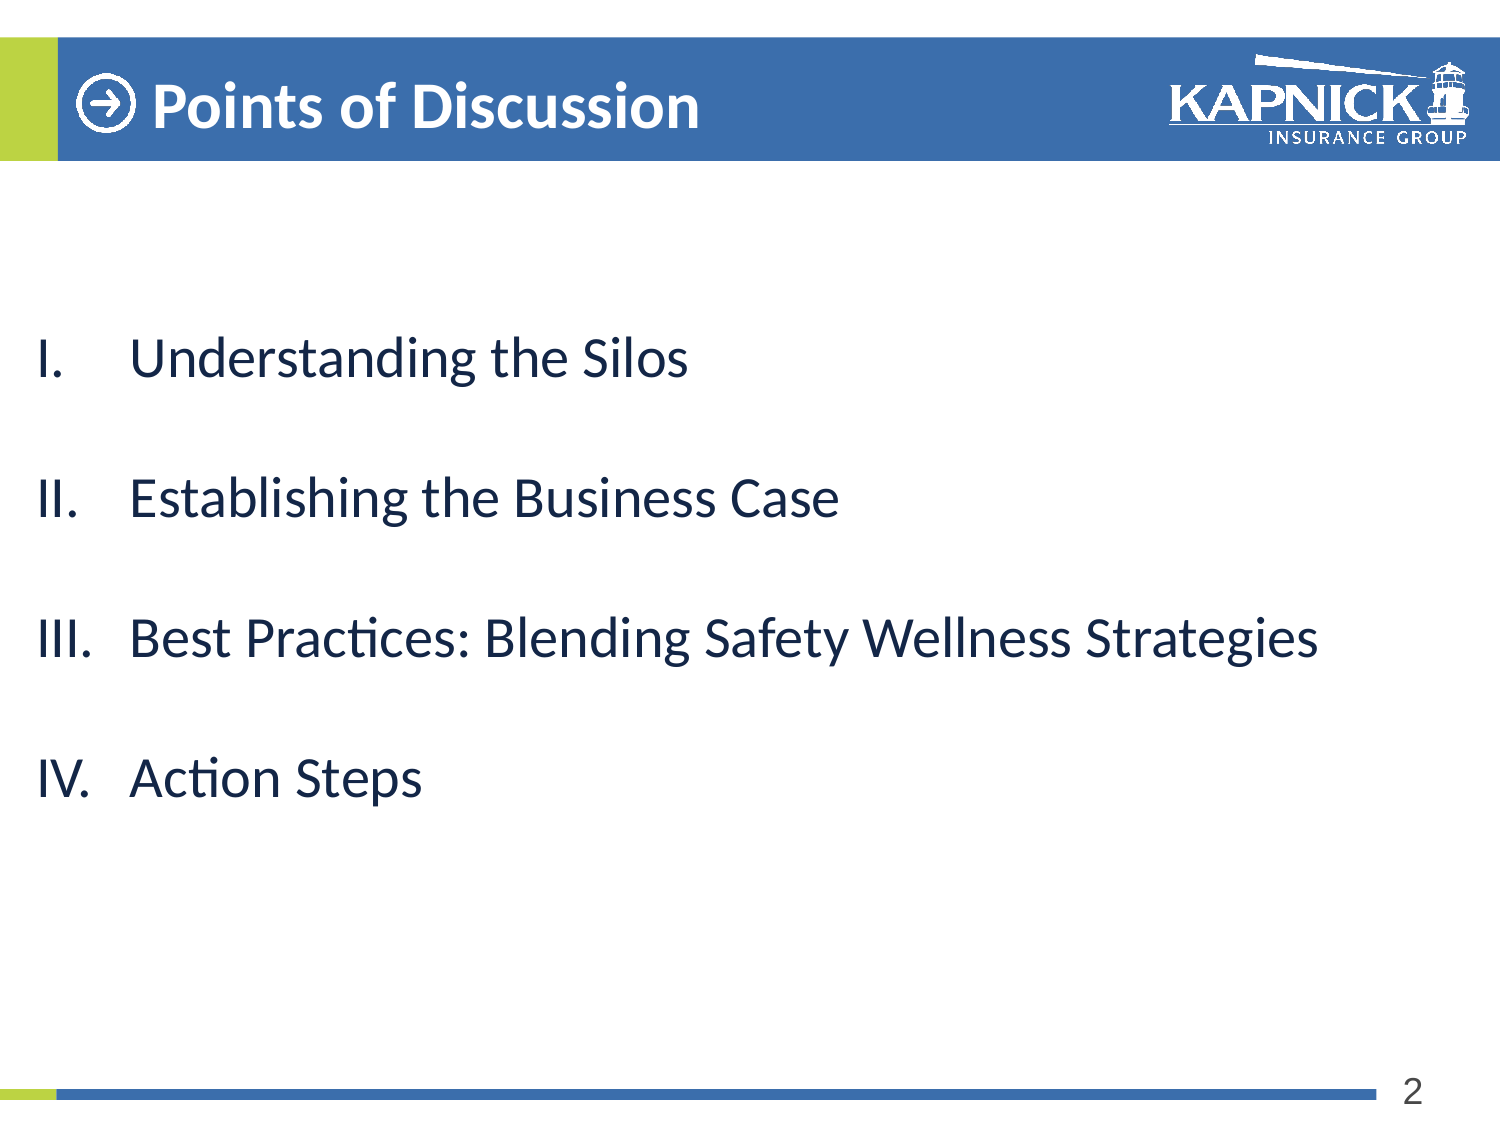

# Points of Discussion

Understanding the Silos

Establishing the Business Case

Best Practices: Blending Safety Wellness Strategies

Action Steps